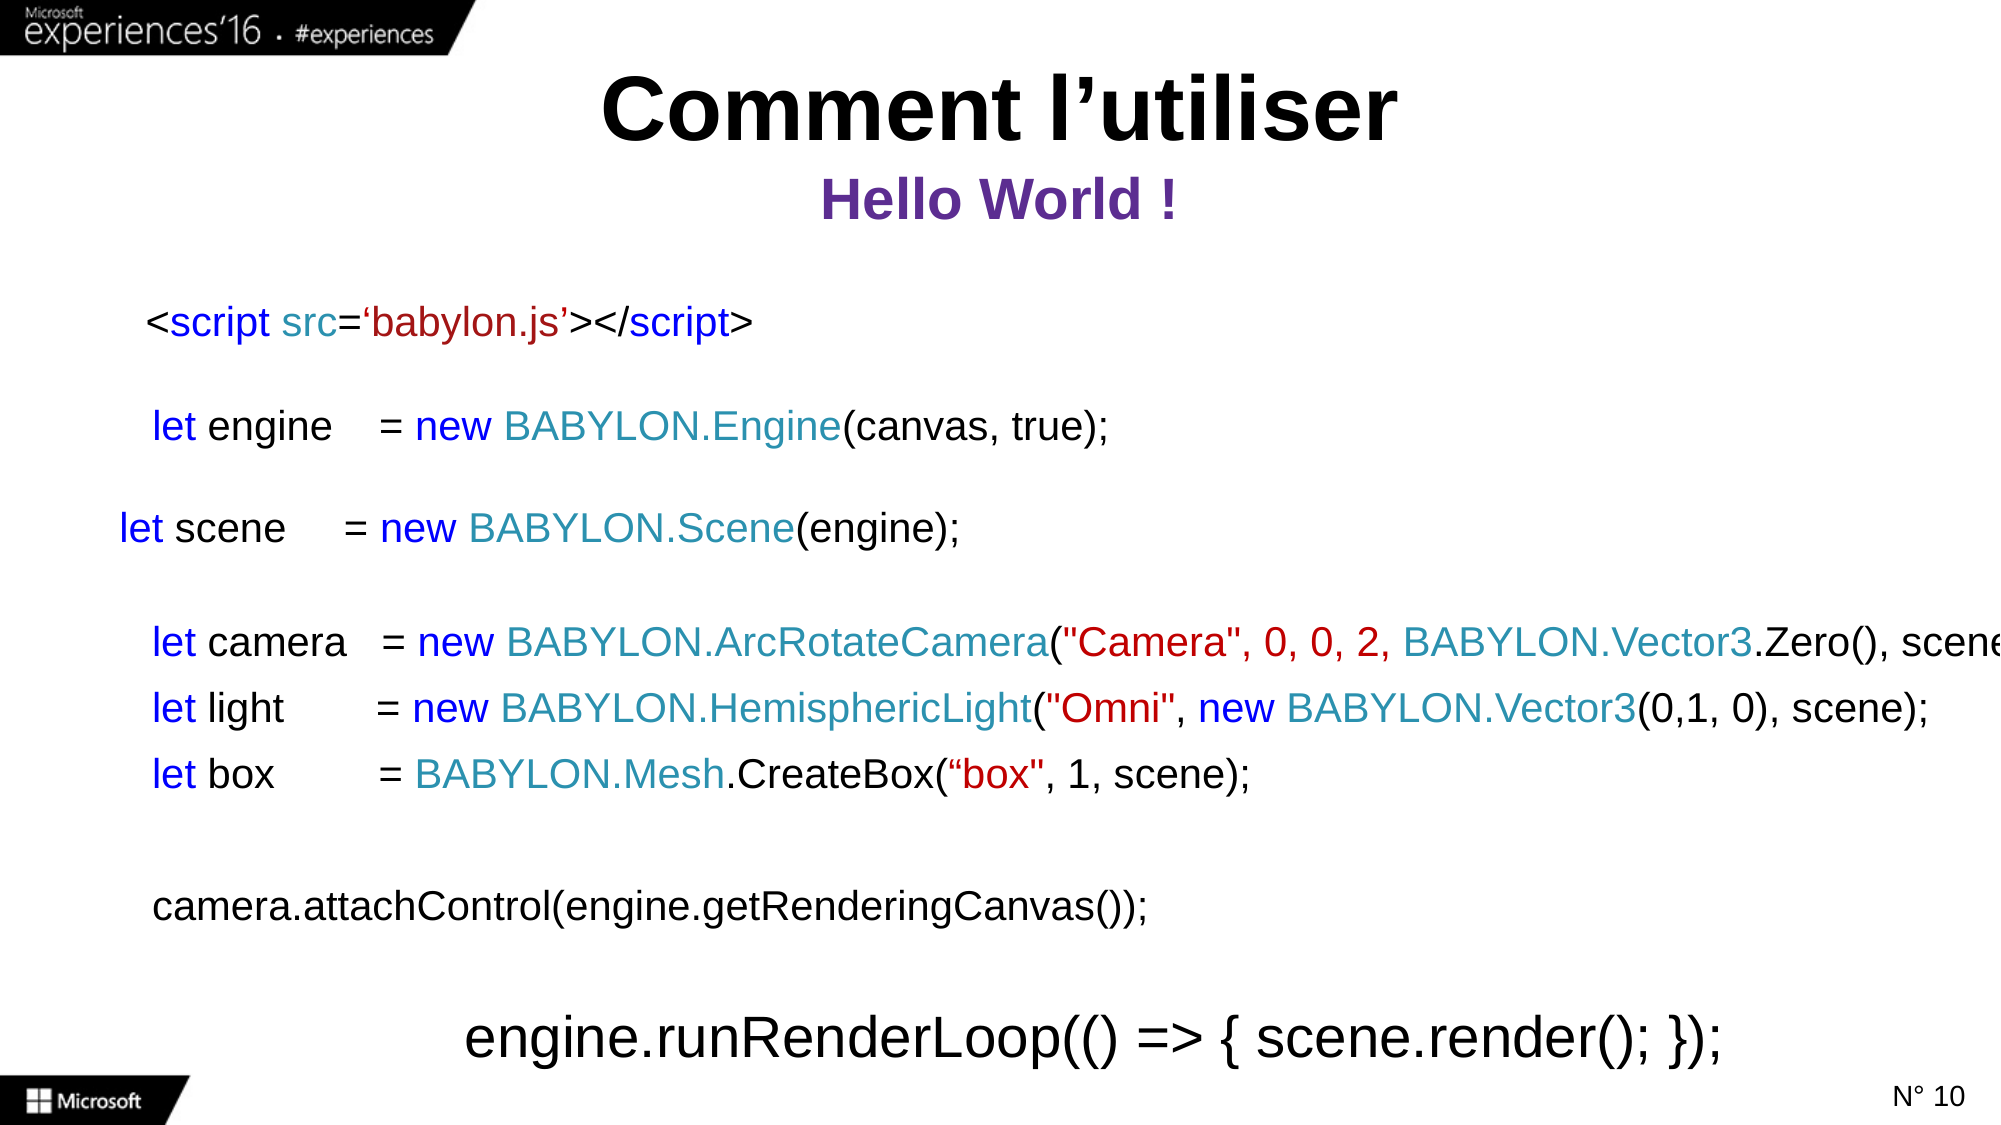

# Comment l’utiliser
Hello World !
<script src=‘babylon.js’></script>
let engine    = new BABYLON.Engine(canvas, true);
let scene     = new BABYLON.Scene(engine);
let camera   = new BABYLON.ArcRotateCamera("Camera", 0, 0, 2, BABYLON.Vector3.Zero(), scene);
let light        = new BABYLON.HemisphericLight("Omni", new BABYLON.Vector3(0,1, 0), scene);
let box         = BABYLON.Mesh.CreateBox(“box", 1, scene);

camera.attachControl(engine.getRenderingCanvas());
engine.runRenderLoop(() => { scene.render(); });
N° 10